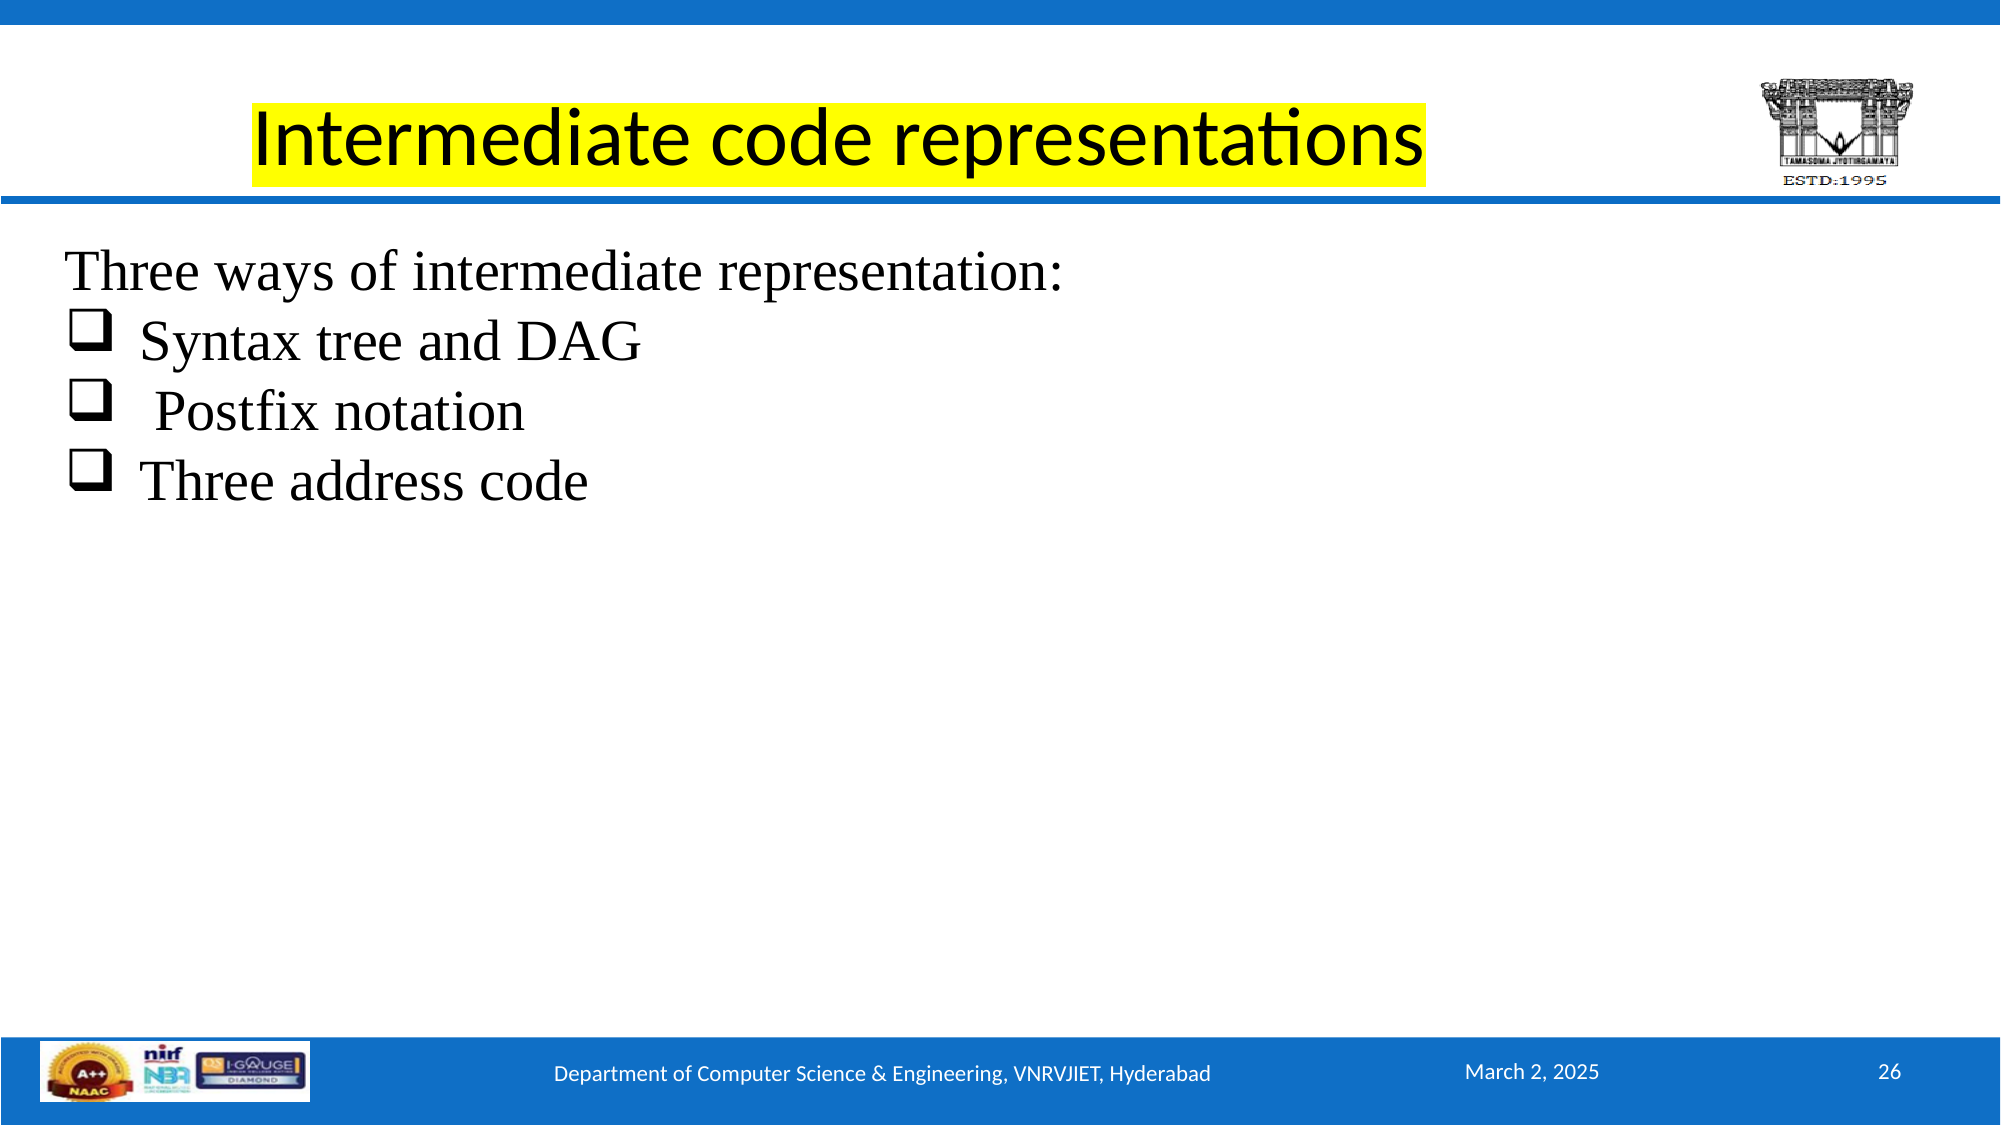

Intermediate code representations
Three ways of intermediate representation:
Syntax tree and DAG
 Postfix notation
Three address code
March 2, 2025
26
Department of Computer Science & Engineering, VNRVJIET, Hyderabad